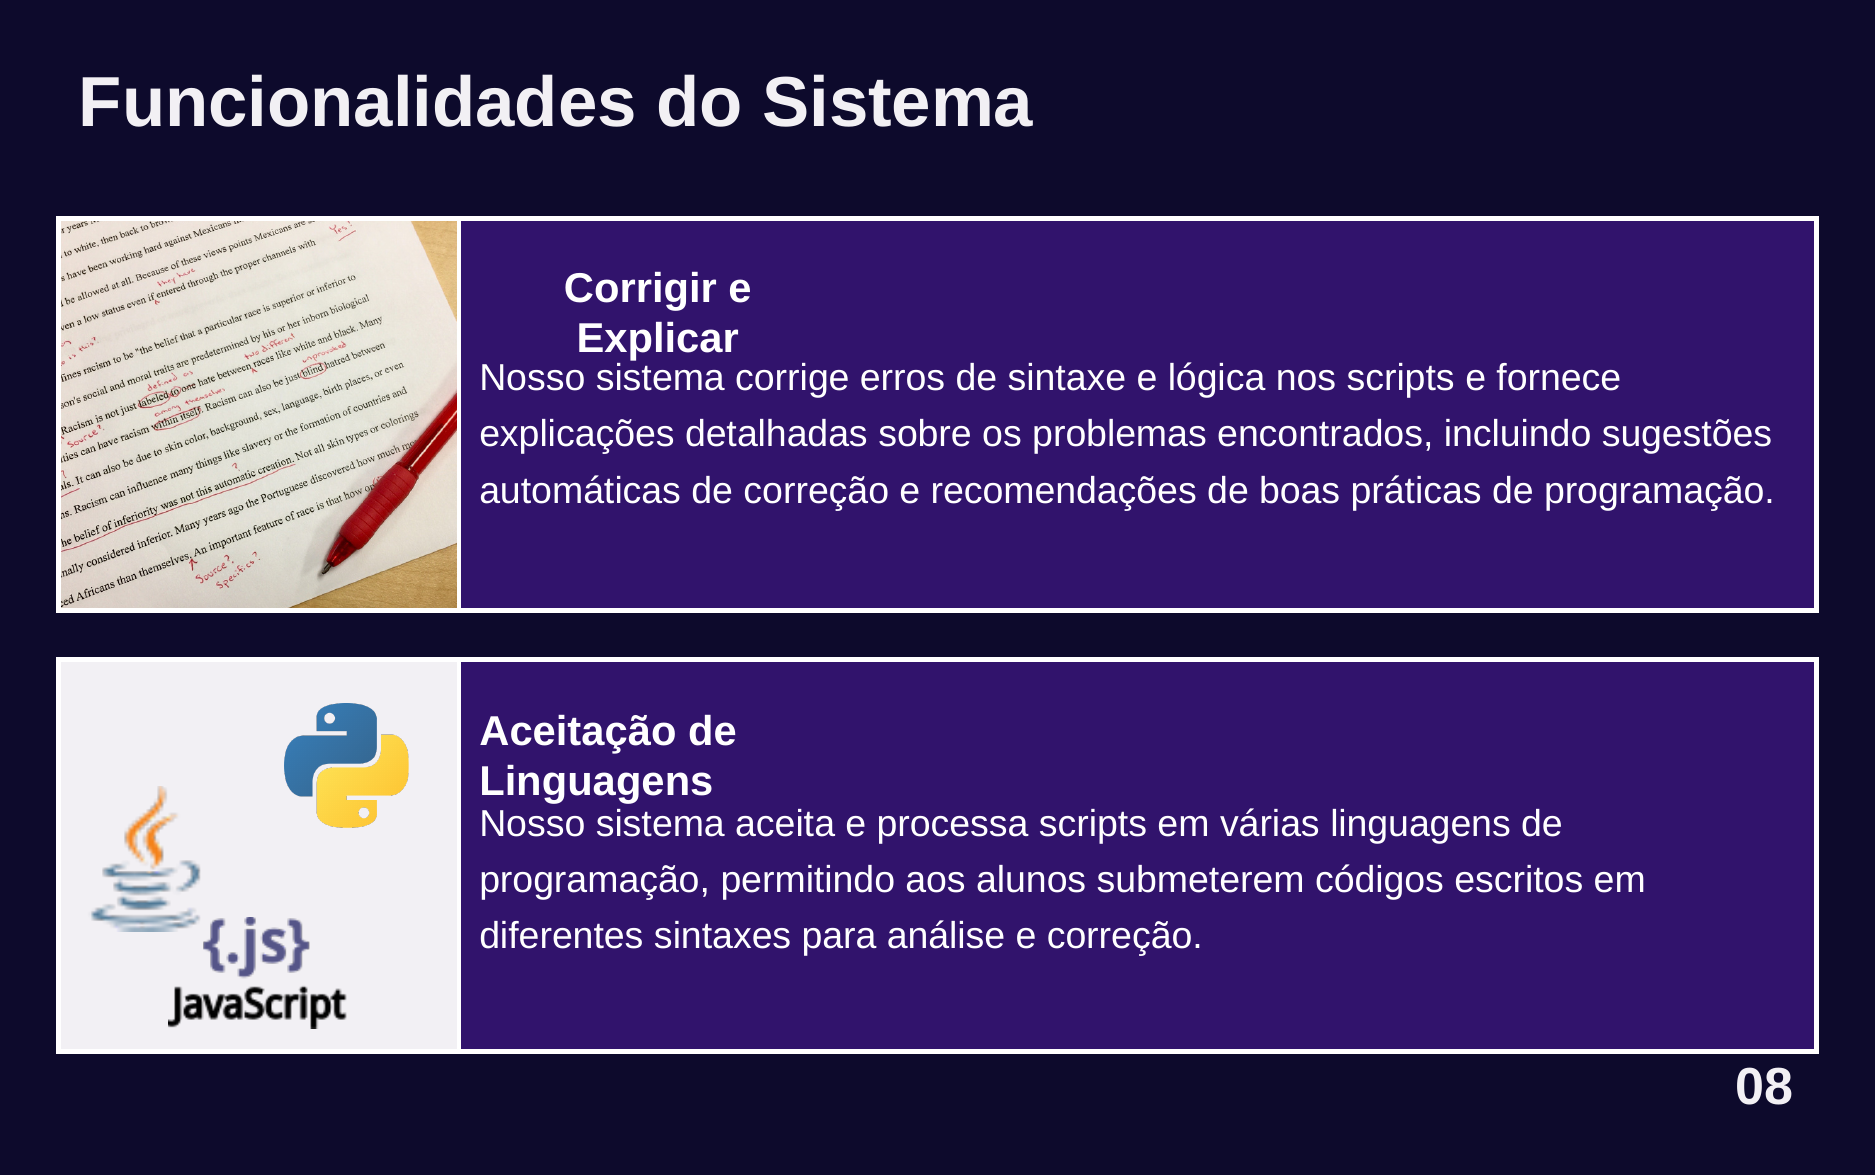

Funcionalidades do Sistema

Corrigir e Explicar
Nosso sistema corrige erros de sintaxe e lógica nos scripts e fornece explicações detalhadas sobre os problemas encontrados, incluindo sugestões automáticas de correção e recomendações de boas práticas de programação.

Aceitação de Linguagens

Nosso sistema aceita e processa scripts em várias linguagens de programação, permitindo aos alunos submeterem códigos escritos em diferentes sintaxes para análise e correção.

08